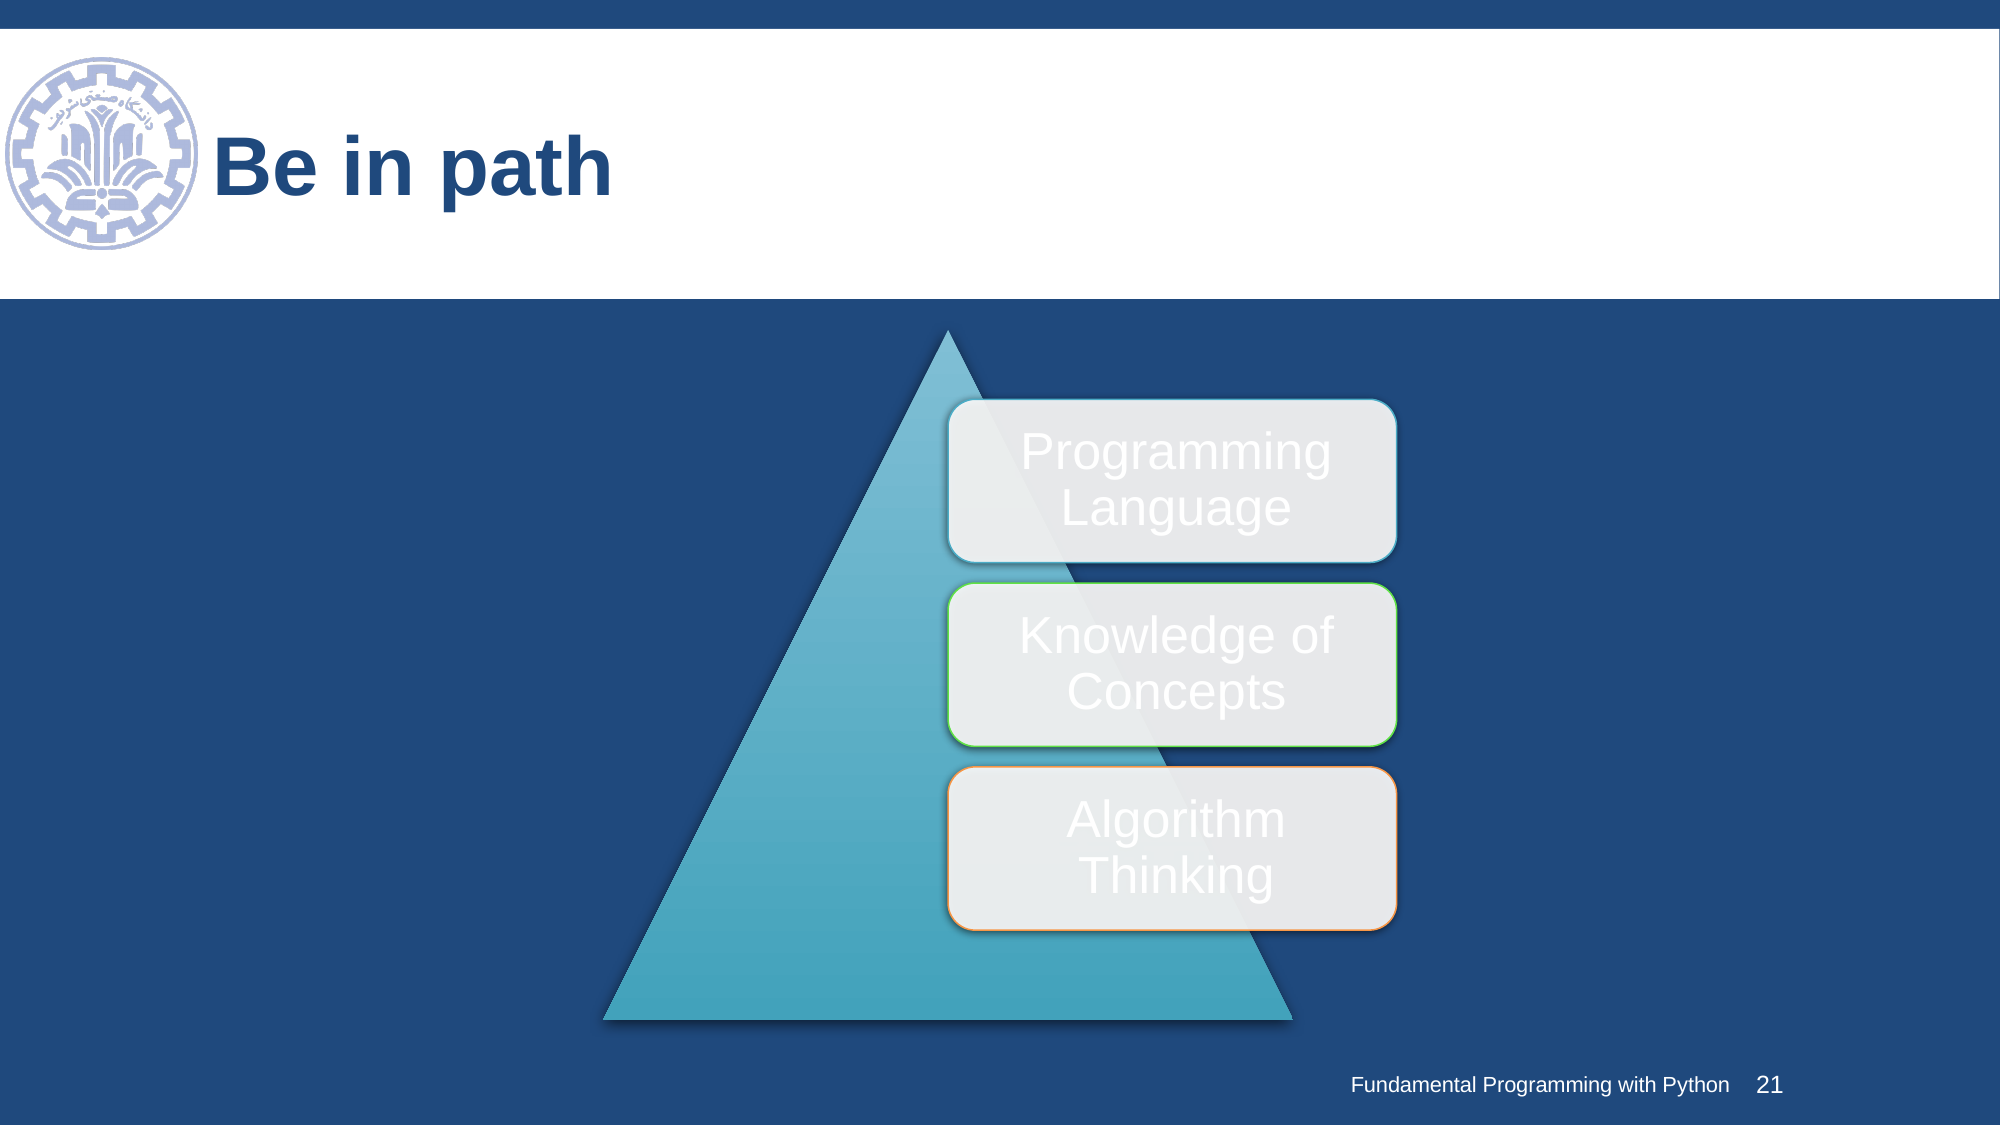

# Be in path
Programming Language
Knowledge of Concepts
Algorithm Thinking
Fundamental Programming with Python
21